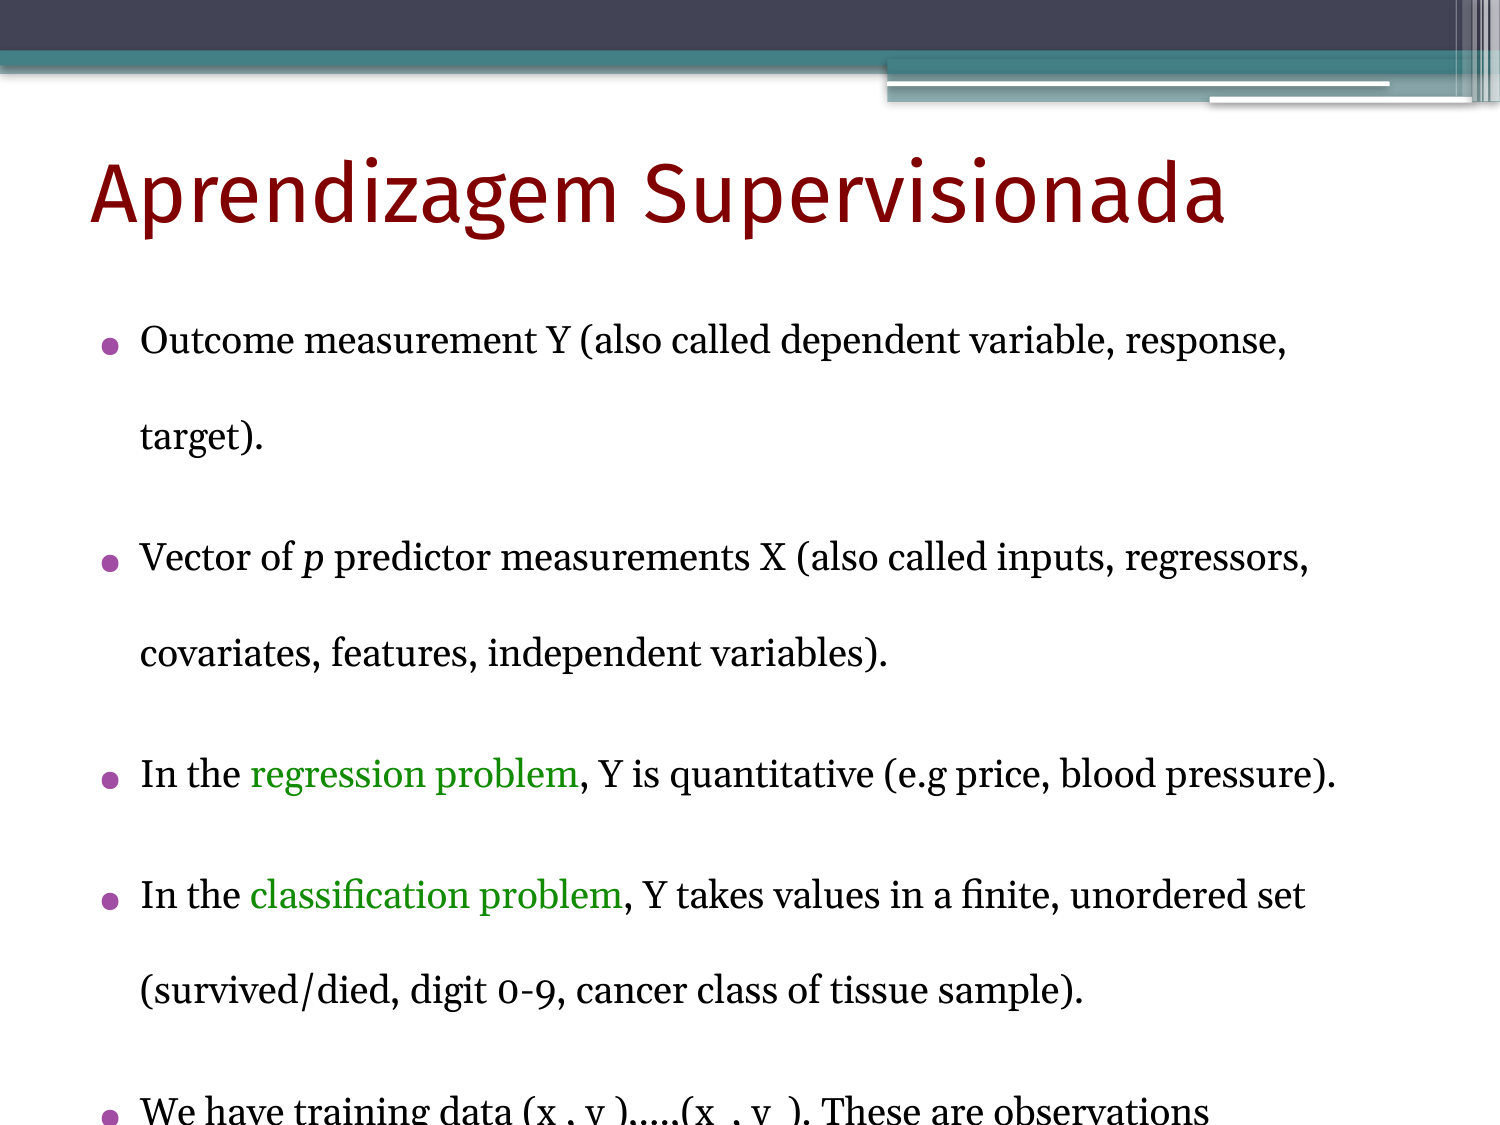

# Aprendizagem Supervisionada
Outcome measurement Y (also called dependent variable, response, target).
Vector of p predictor measurements X (also called inputs, regressors, covariates, features, independent variables).
In the regression problem, Y is quantitative (e.g price, blood pressure).
In the classification problem, Y takes values in a finite, unordered set (survived/died, digit 0-9, cancer class of tissue sample).
We have training data (x1, y1),...,(xN, yN). These are observations (examples, instances) of these measurements.